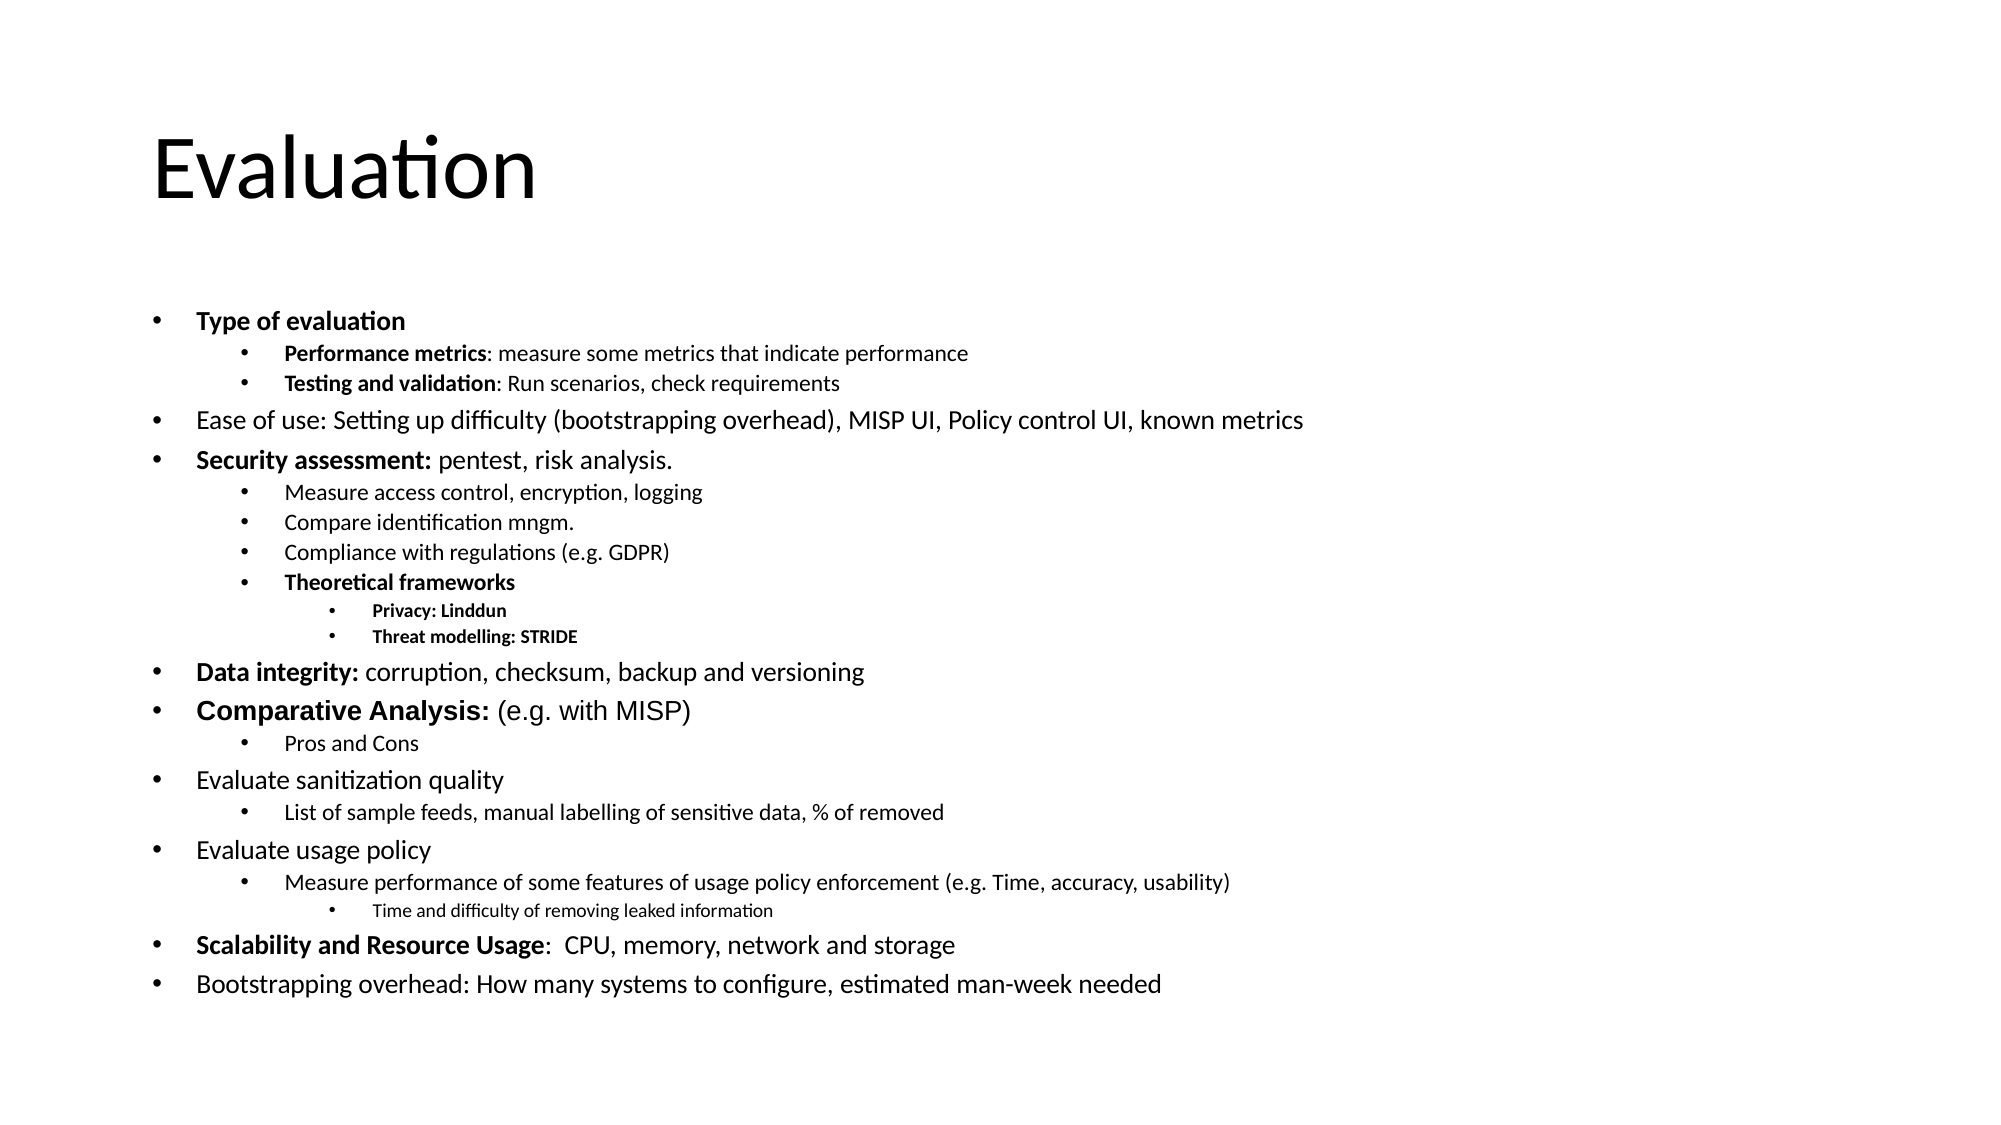

# Evaluation
Type of evaluation
Performance metrics: measure some metrics that indicate performance
Testing and validation: Run scenarios, check requirements
Ease of use: Setting up difficulty (bootstrapping overhead), MISP UI, Policy control UI, known metrics
Security assessment: pentest, risk analysis.
Measure access control, encryption, logging
Compare identification mngm.
Compliance with regulations (e.g. GDPR)
Theoretical frameworks
Privacy: Linddun
Threat modelling: STRIDE
Data integrity: corruption, checksum, backup and versioning
Comparative Analysis: (e.g. with MISP)
Pros and Cons
Evaluate sanitization quality
List of sample feeds, manual labelling of sensitive data, % of removed
Evaluate usage policy
Measure performance of some features of usage policy enforcement (e.g. Time, accuracy, usability)
Time and difficulty of removing leaked information
Scalability and Resource Usage:  CPU, memory, network and storage
Bootstrapping overhead: How many systems to configure, estimated man-week needed